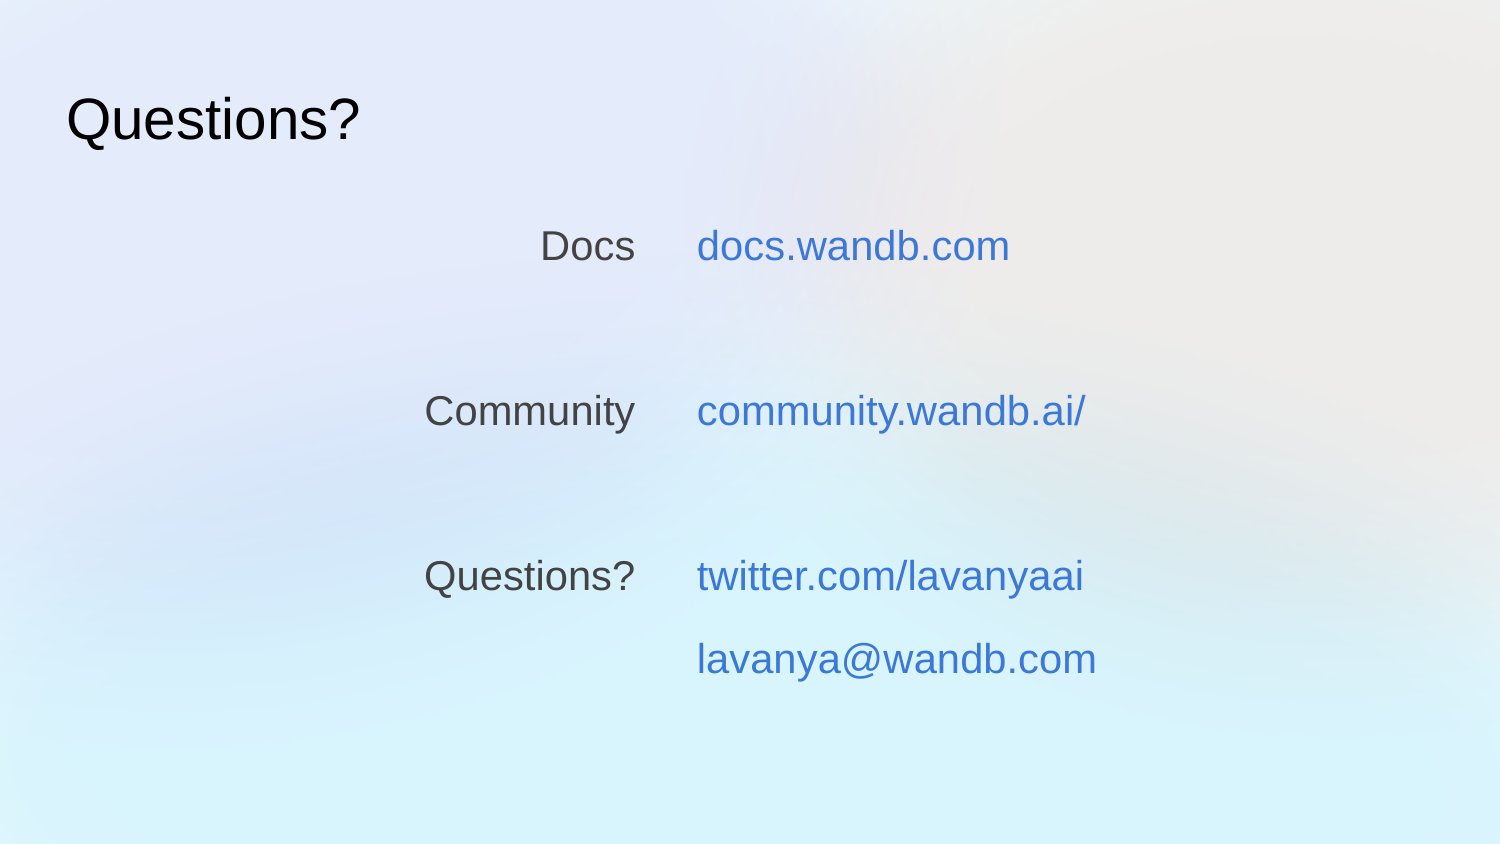

Questions?
Docs

Community

Questions?
docs.wandb.com

community.wandb.ai/

twitter.com/lavanyaai
lavanya@wandb.com